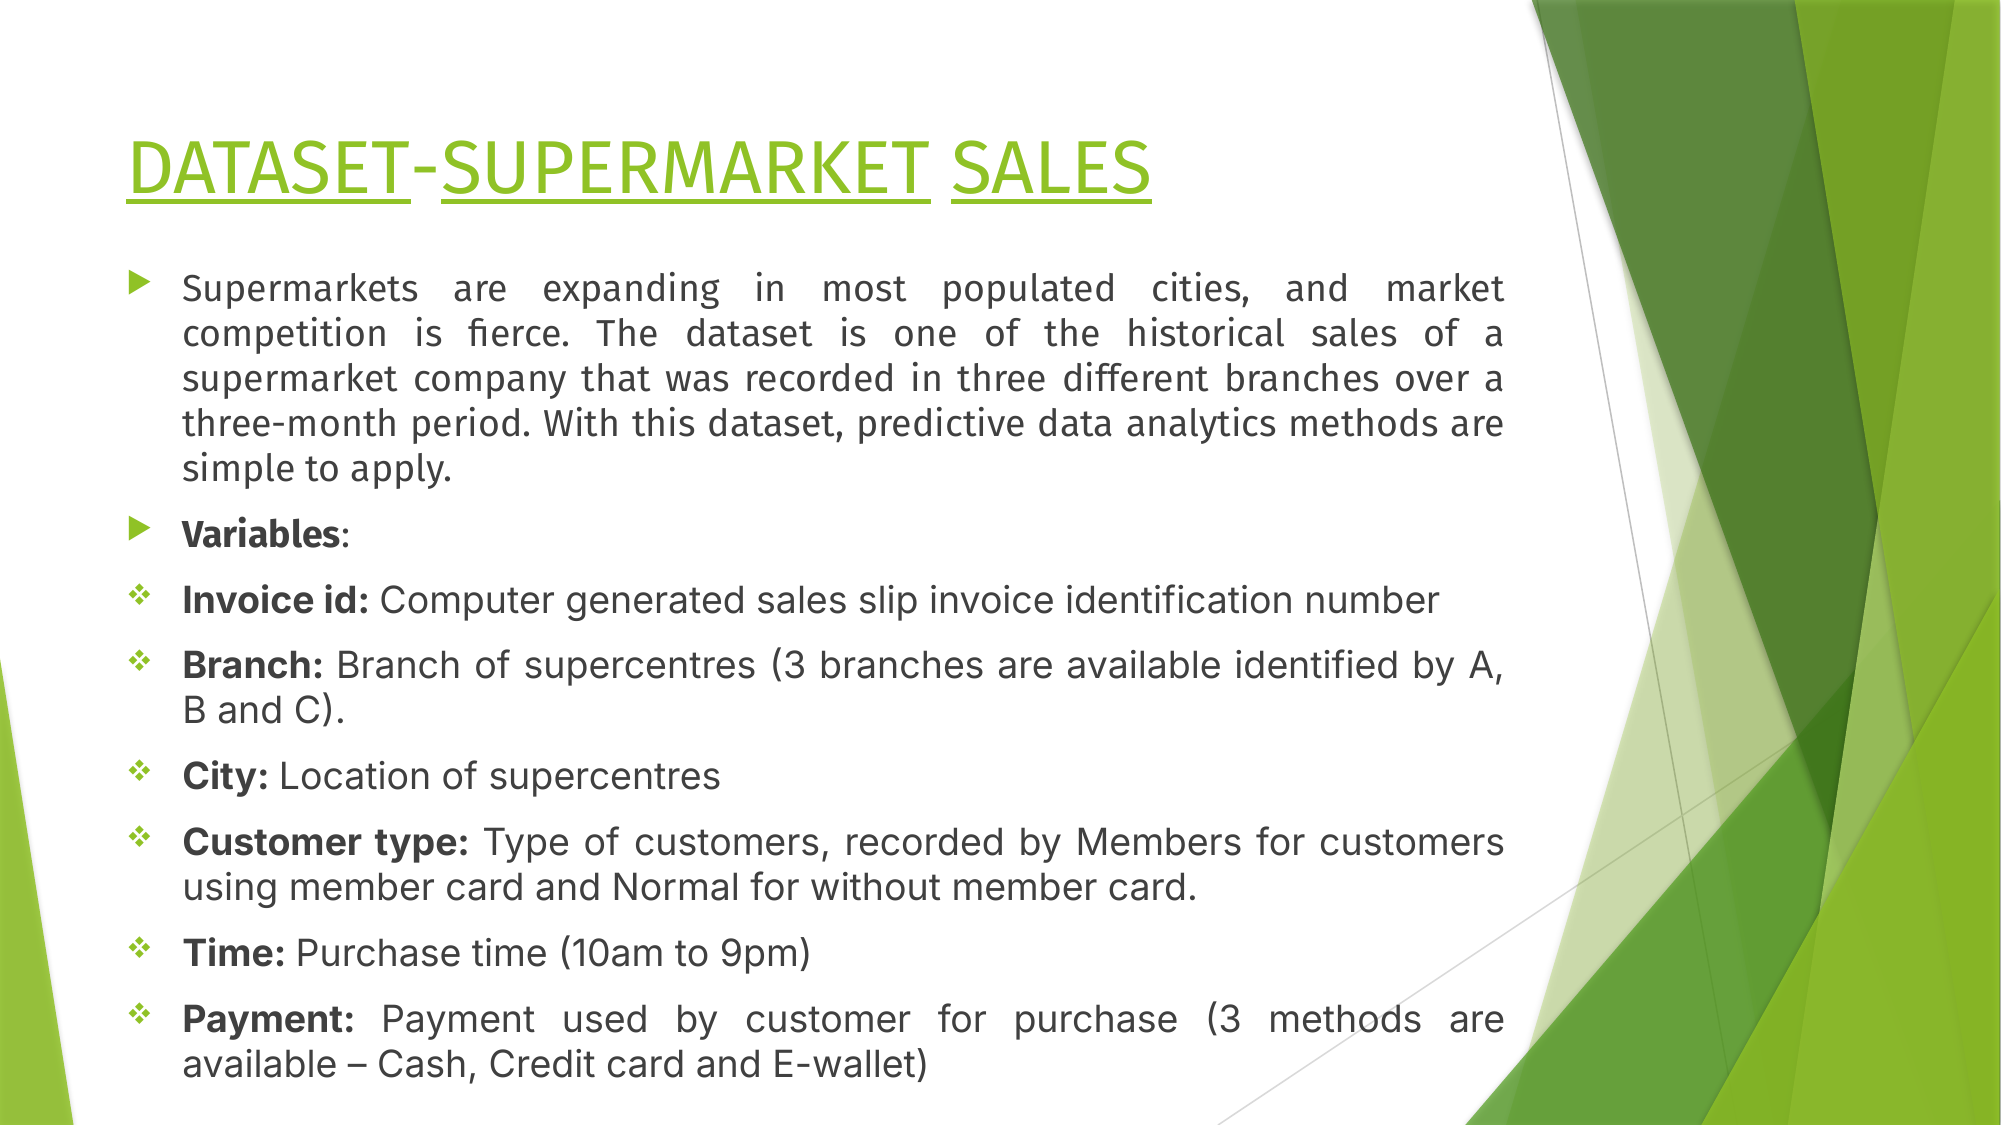

# DATASET-SUPERMARKET SALES
Supermarkets are expanding in most populated cities, and market competition is fierce. The dataset is one of the historical sales of a supermarket company that was recorded in three different branches over a three-month period. With this dataset, predictive data analytics methods are simple to apply.
Variables:
Invoice id: Computer generated sales slip invoice identification number
Branch: Branch of supercentres (3 branches are available identified by A, B and C).
City: Location of supercentres
Customer type: Type of customers, recorded by Members for customers using member card and Normal for without member card.
Time: Purchase time (10am to 9pm)
Payment: Payment used by customer for purchase (3 methods are available – Cash, Credit card and E-wallet)